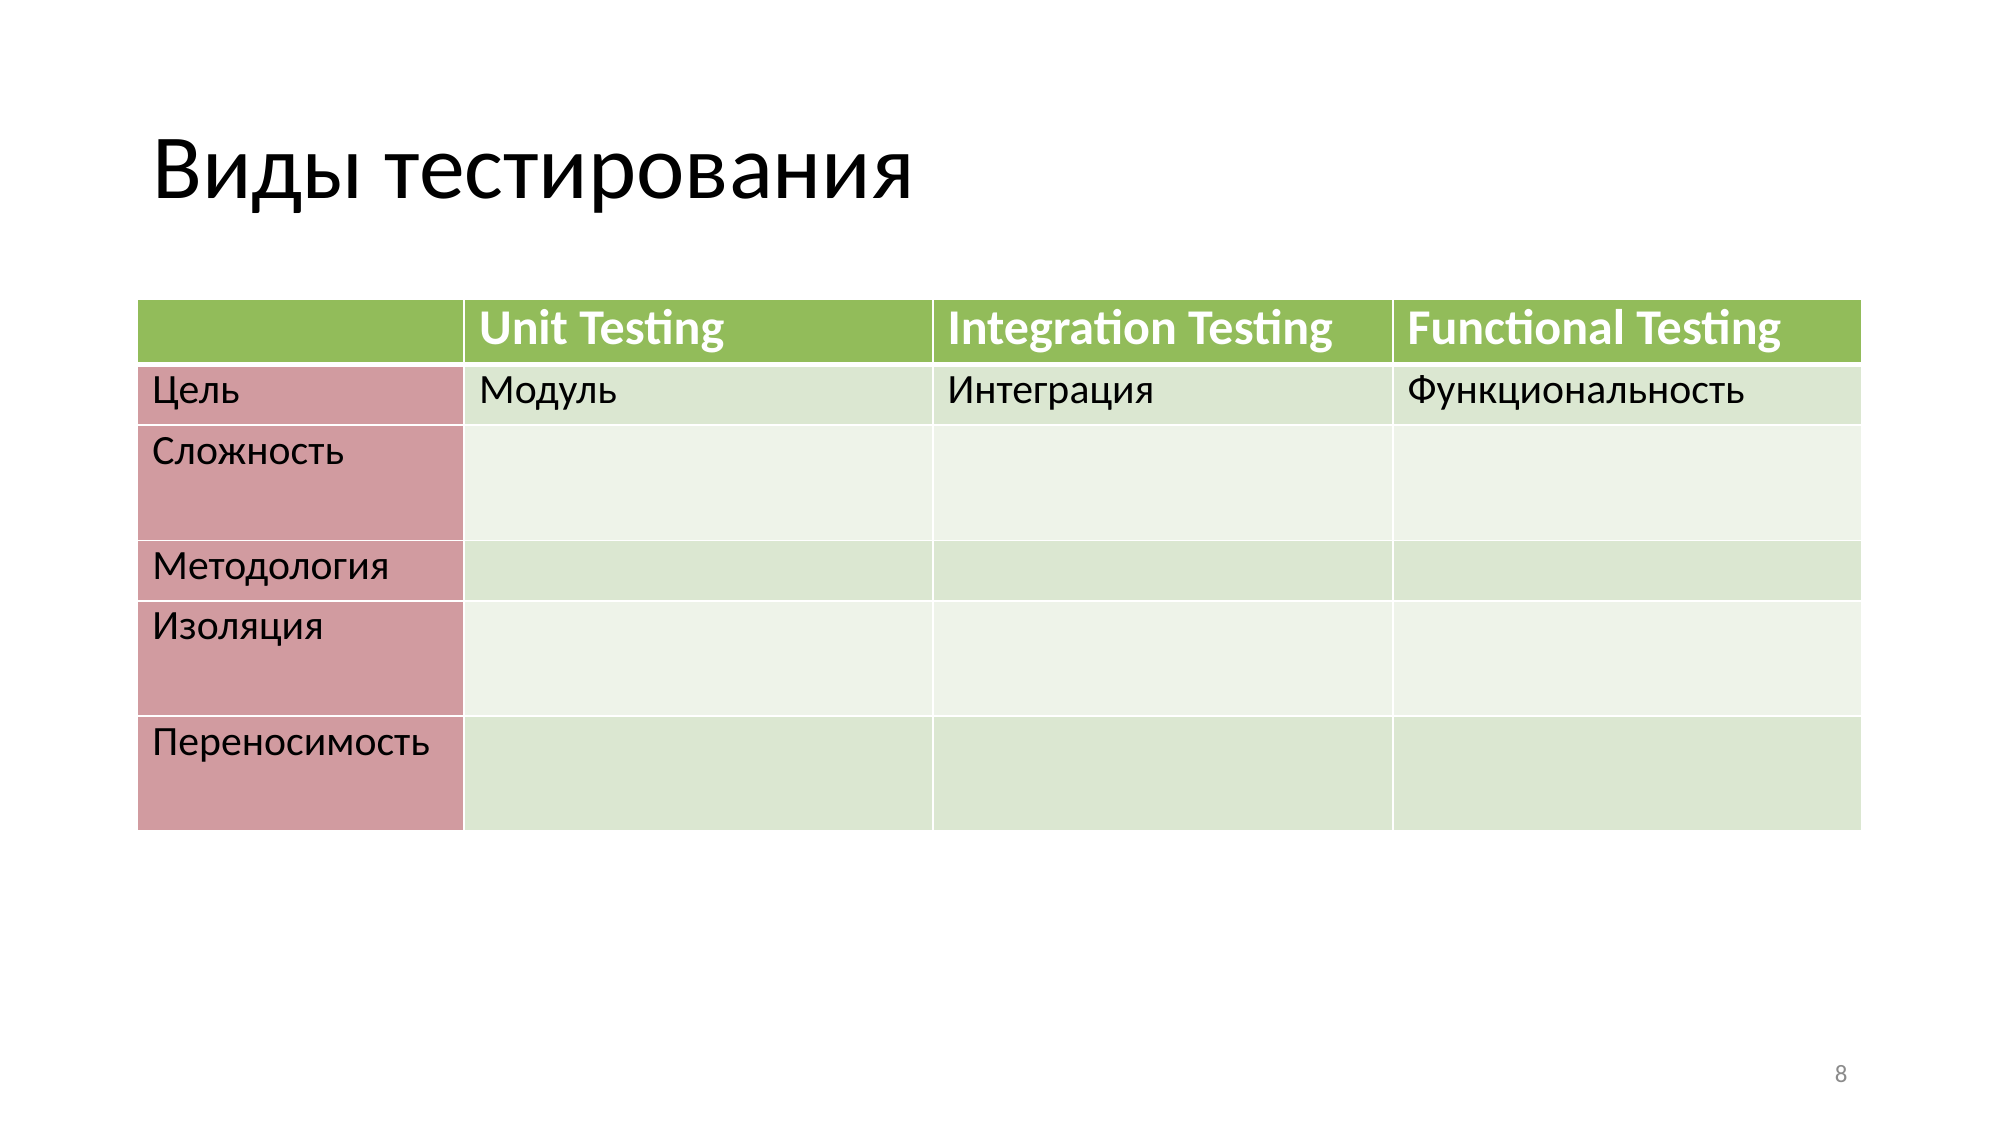

# Виды тестирования
|  | Unit Testing | Integration Testing | Functional Testing |
| --- | --- | --- | --- |
| Цель | Модуль | Интеграция | Функциональность |
| Сложность |  |  |  |
| Методология |  |  |  |
| Изоляция |  |  |  |
| Переносимость |  |  |  |
8